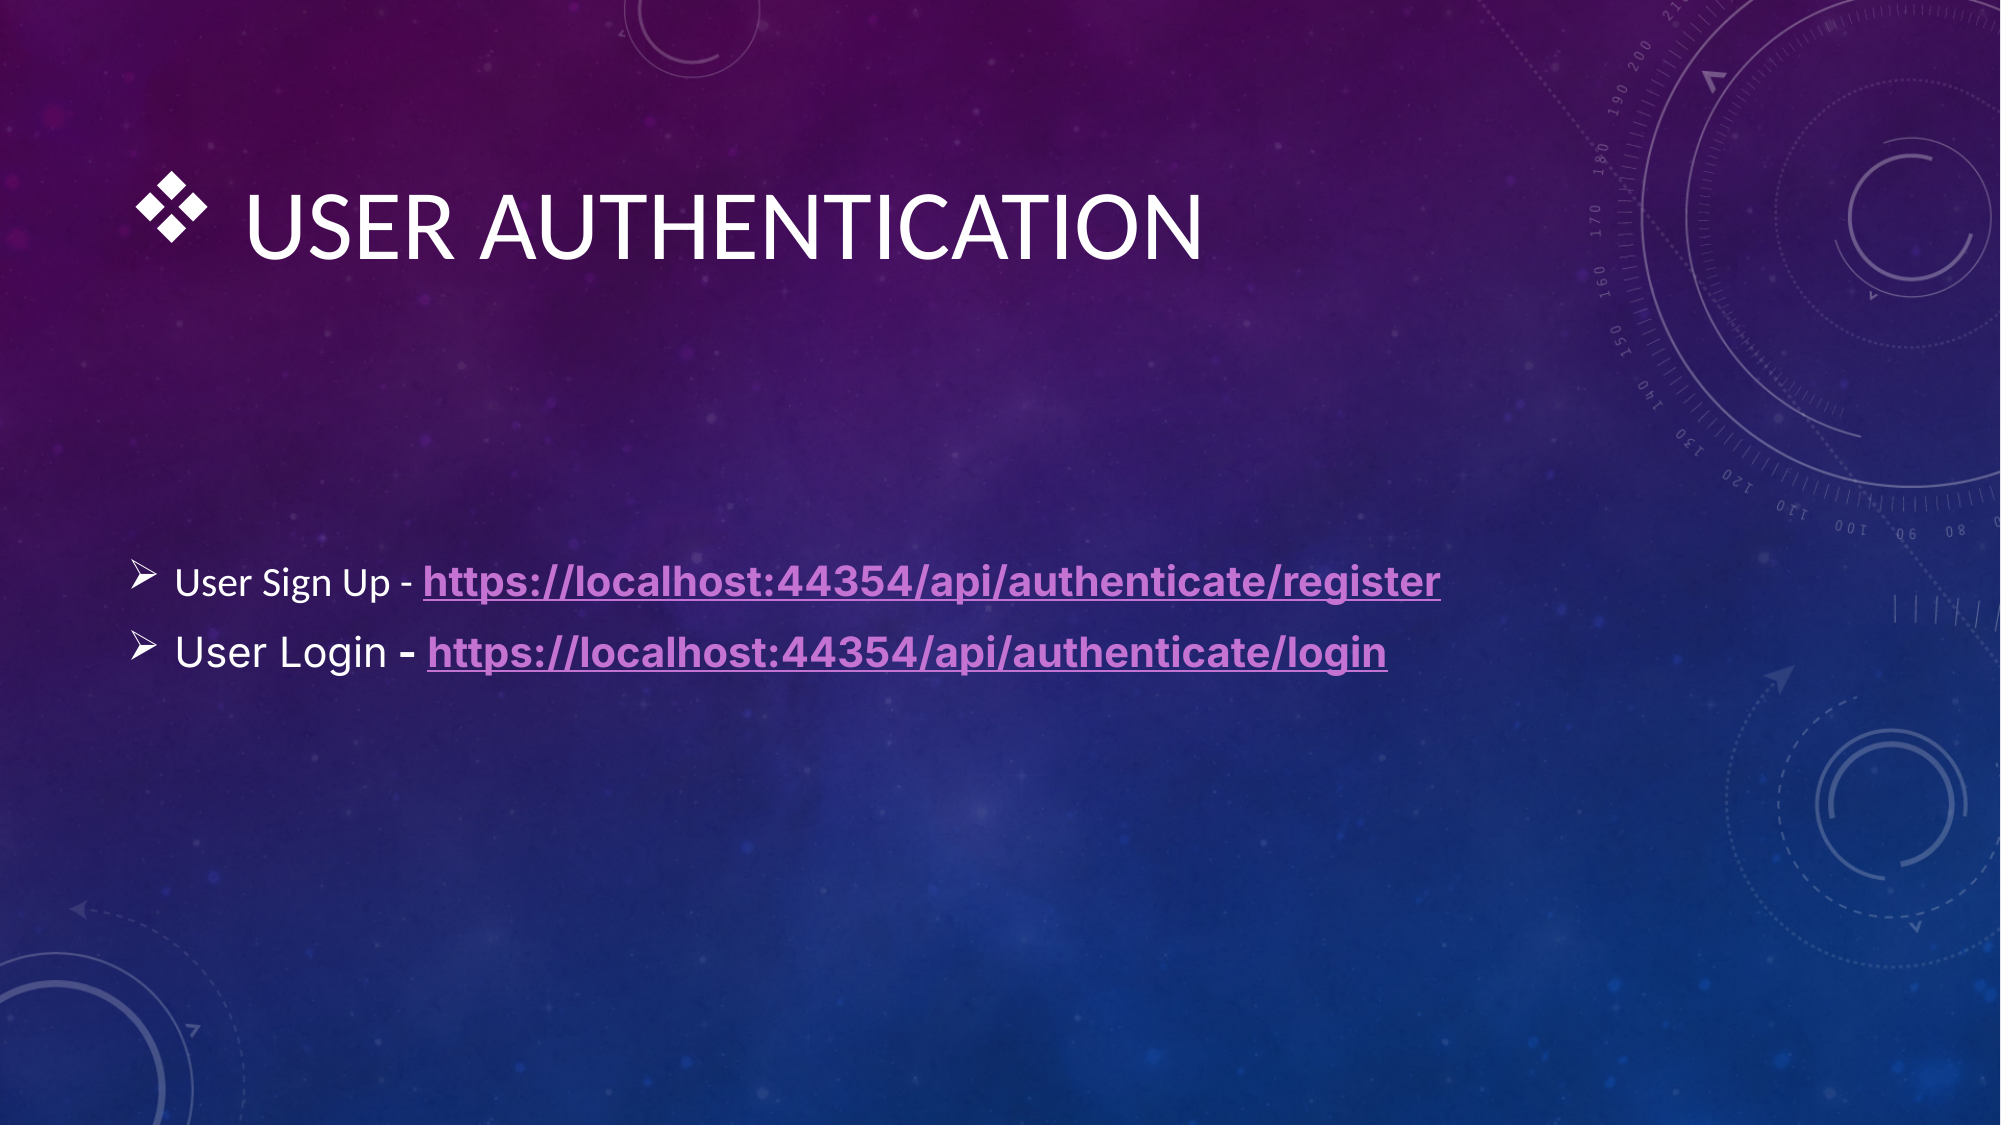

# User Authentication
User Sign Up - https://localhost:44354/api/authenticate/register
User Login - https://localhost:44354/api/authenticate/login